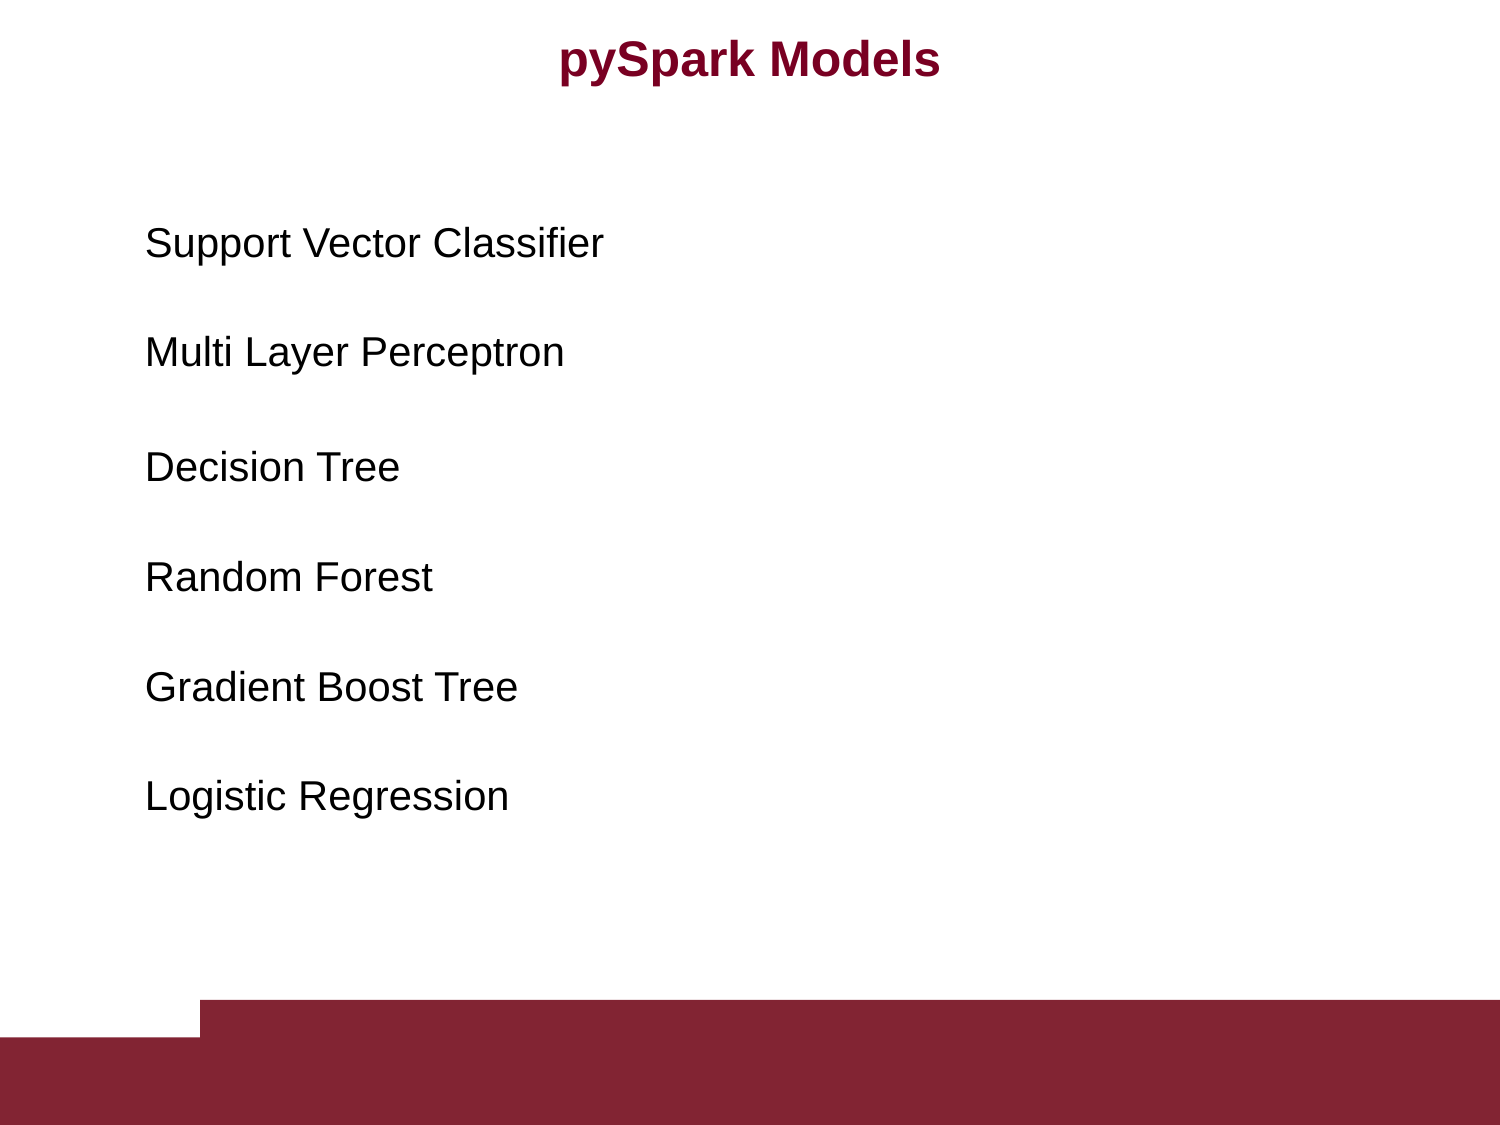

pySpark Models
Support Vector Classifier
Multi Layer Perceptron
Decision Tree
Random Forest
Gradient Boost Tree
Logistic Regression